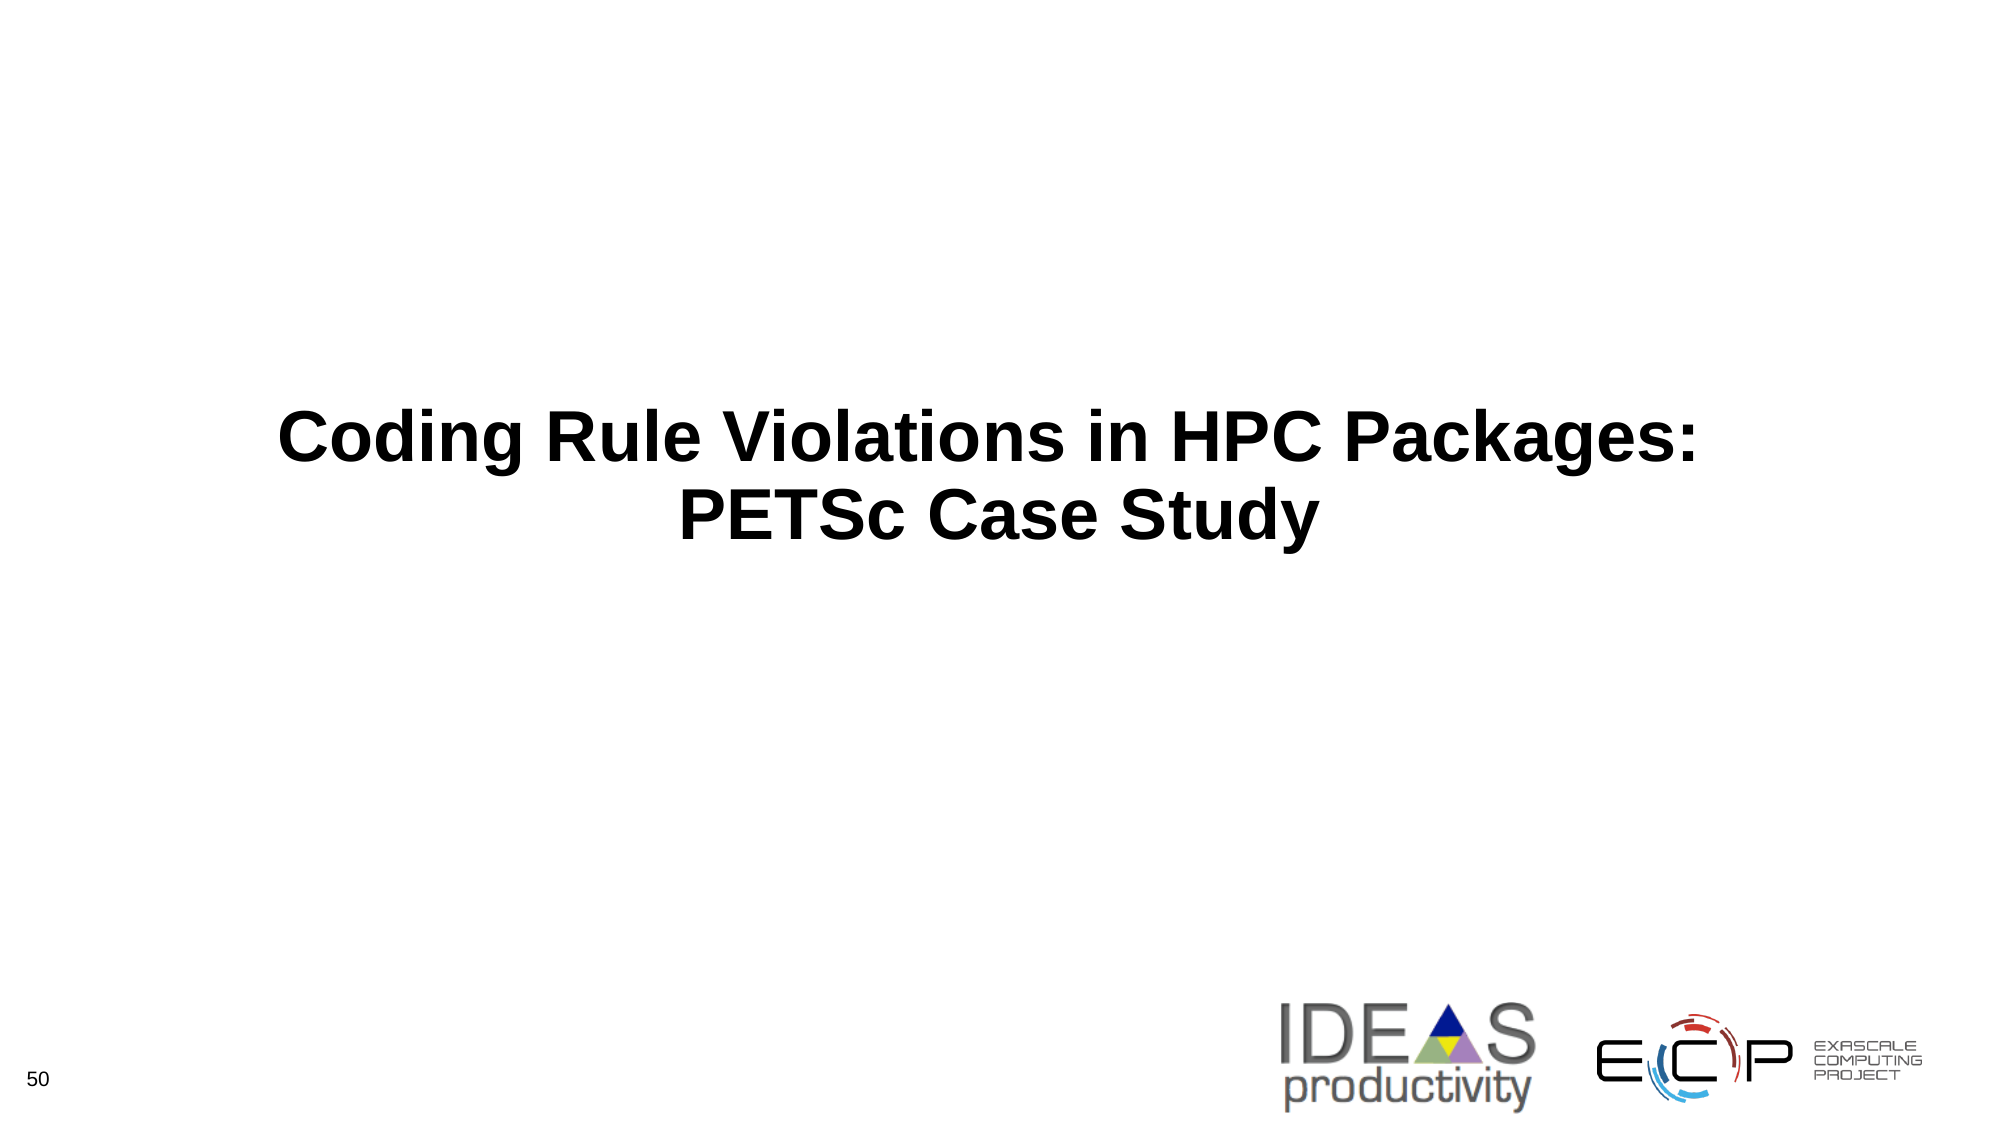

# Coding Rule Violations in HPC Packages:
PETSc Case Study